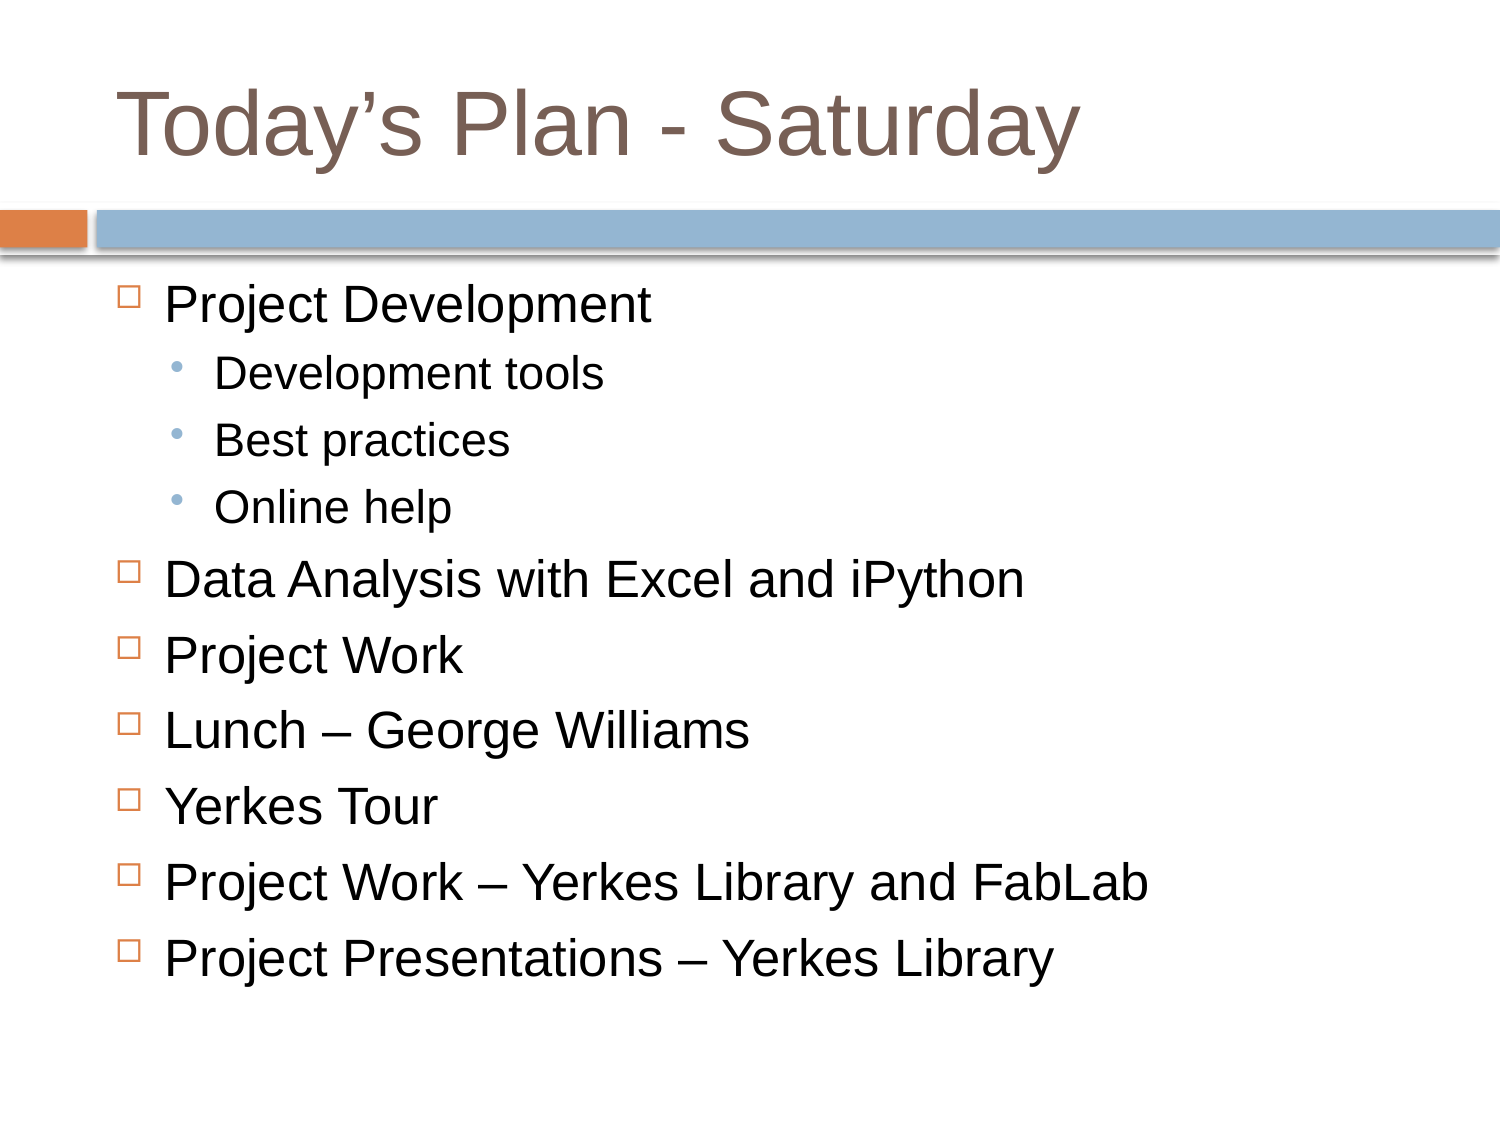

# Today’s Plan - Saturday
Project Development
Development tools
Best practices
Online help
Data Analysis with Excel and iPython
Project Work
Lunch – George Williams
Yerkes Tour
Project Work – Yerkes Library and FabLab
Project Presentations – Yerkes Library